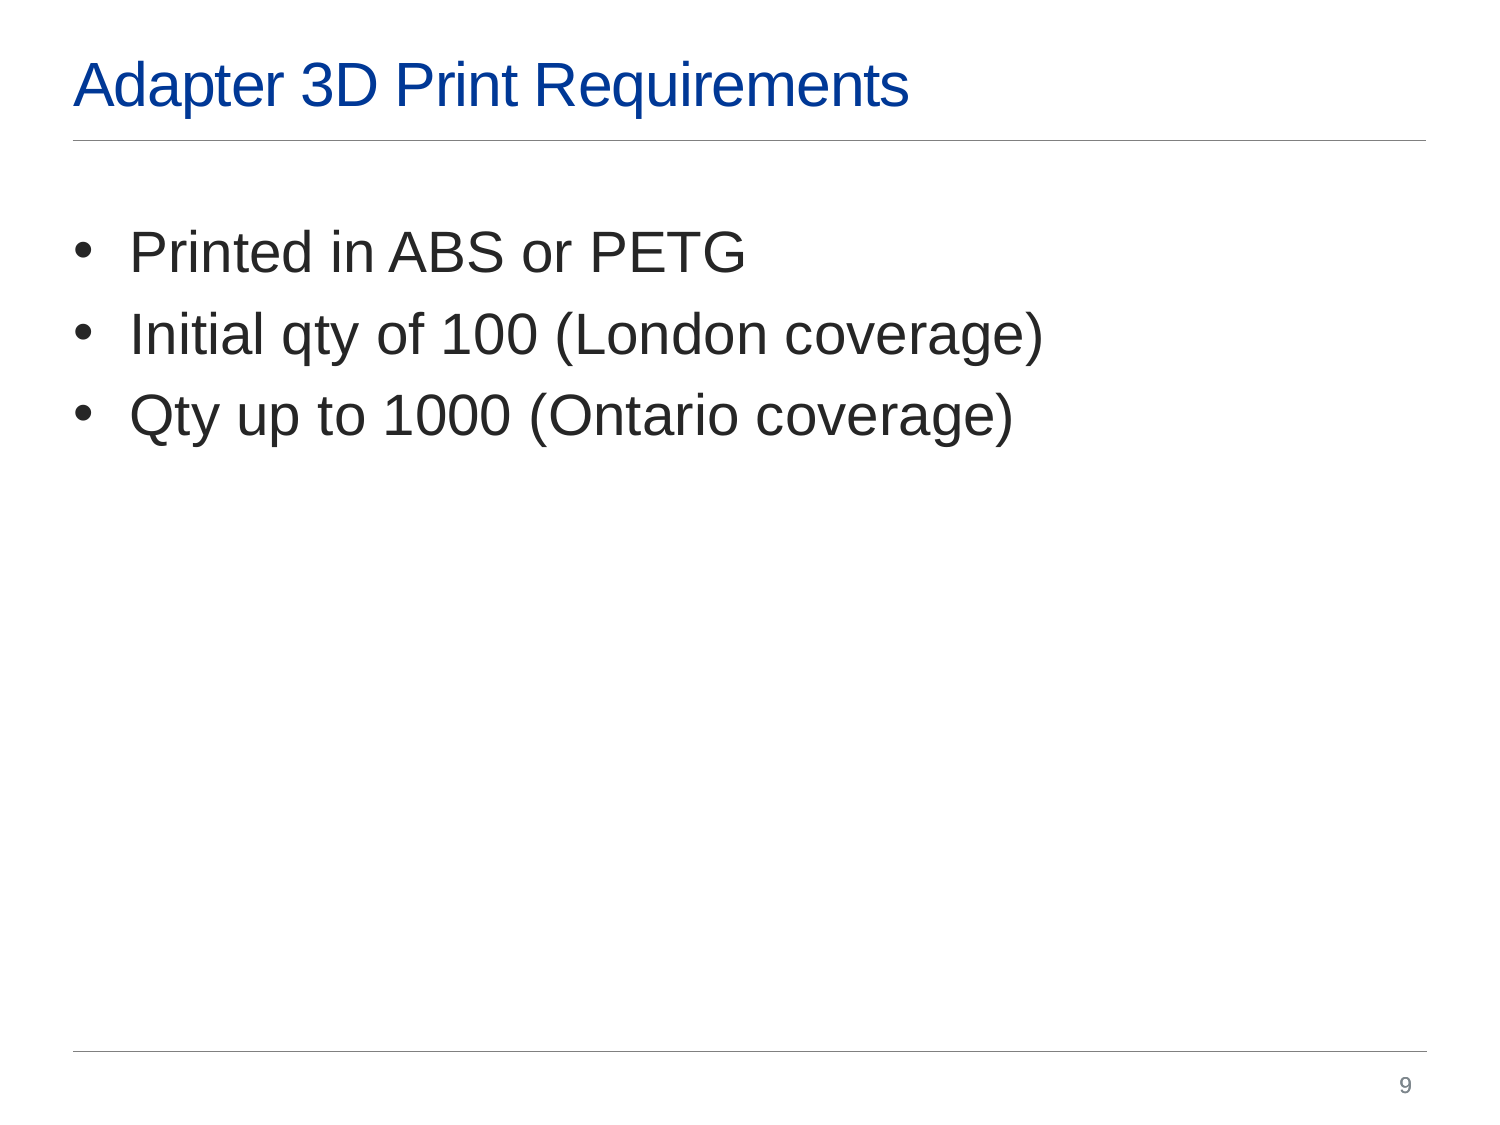

# Adapter 3D Print Requirements
Printed in ABS or PETG
Initial qty of 100 (London coverage)
Qty up to 1000 (Ontario coverage)